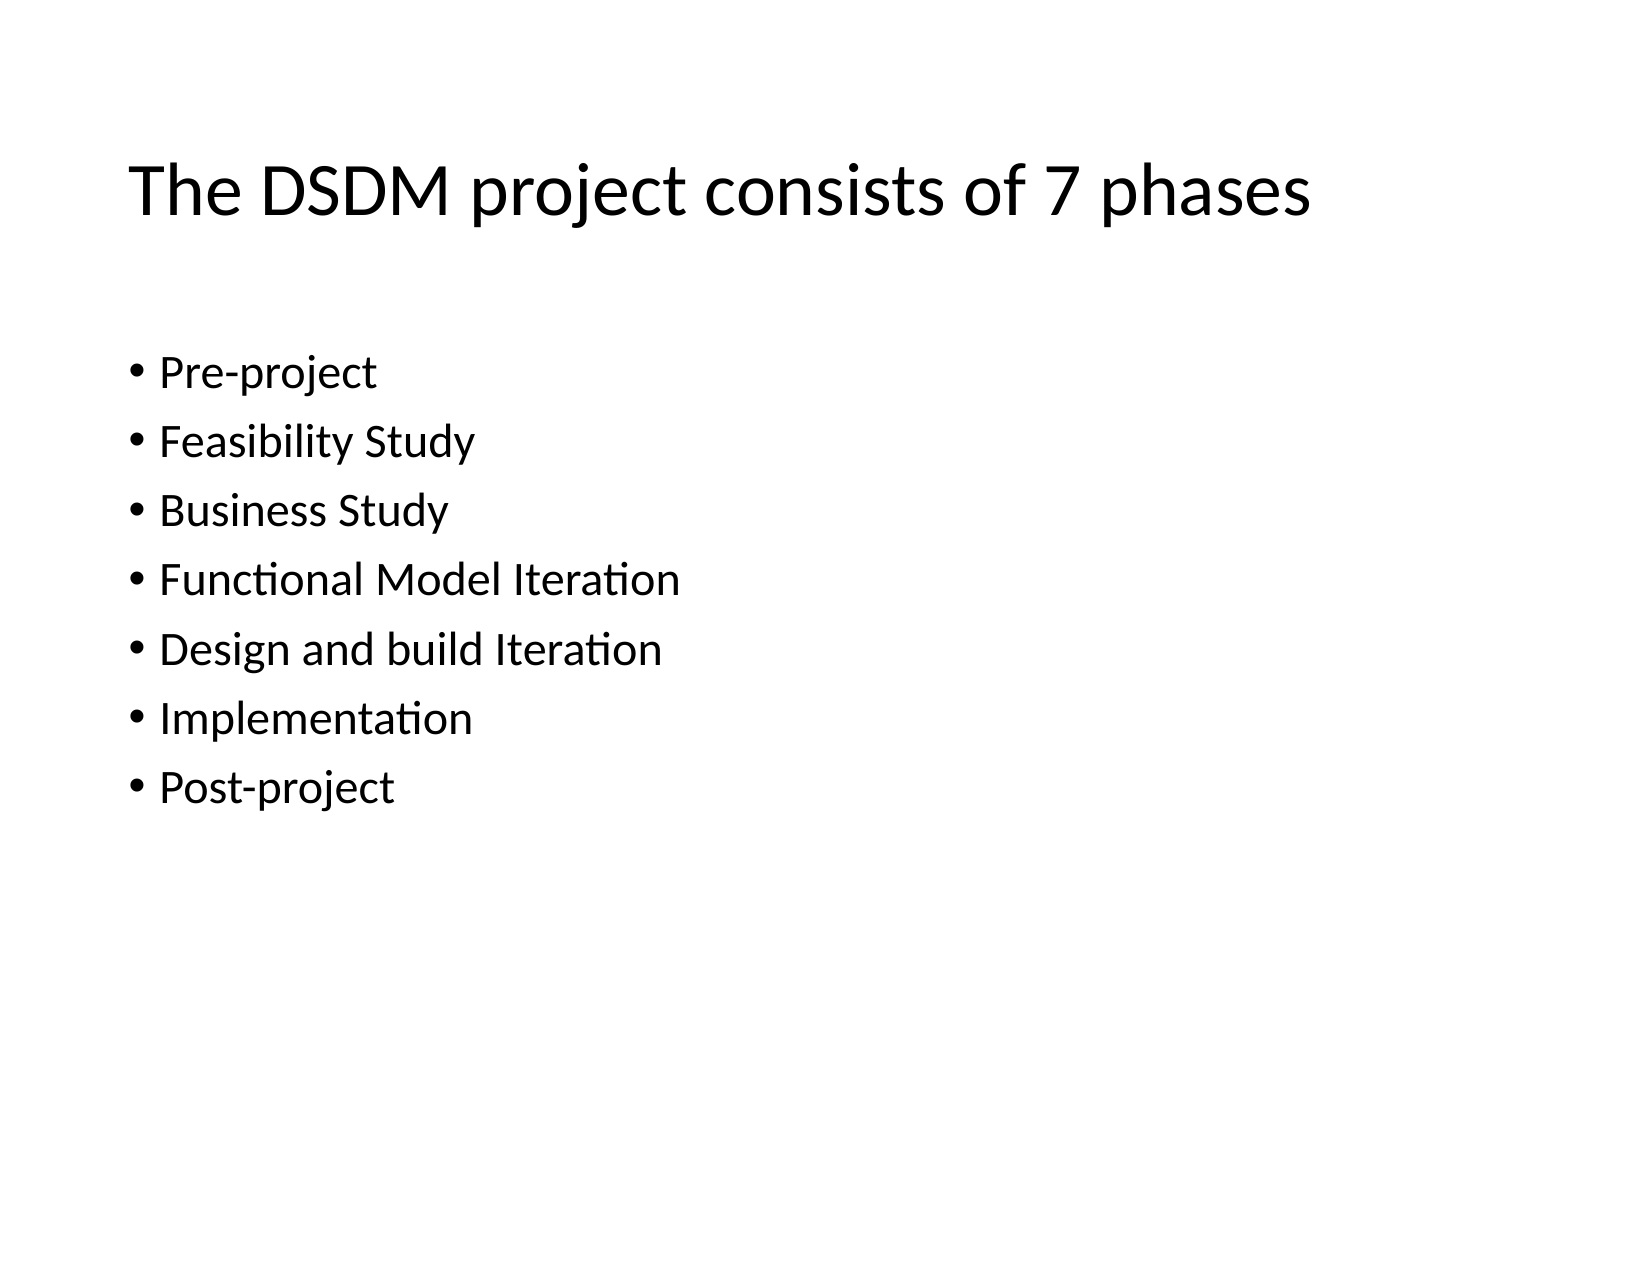

# The DSDM project consists of 7 phases
Pre-project
Feasibility Study
Business Study
Functional Model Iteration
Design and build Iteration
Implementation
Post-project